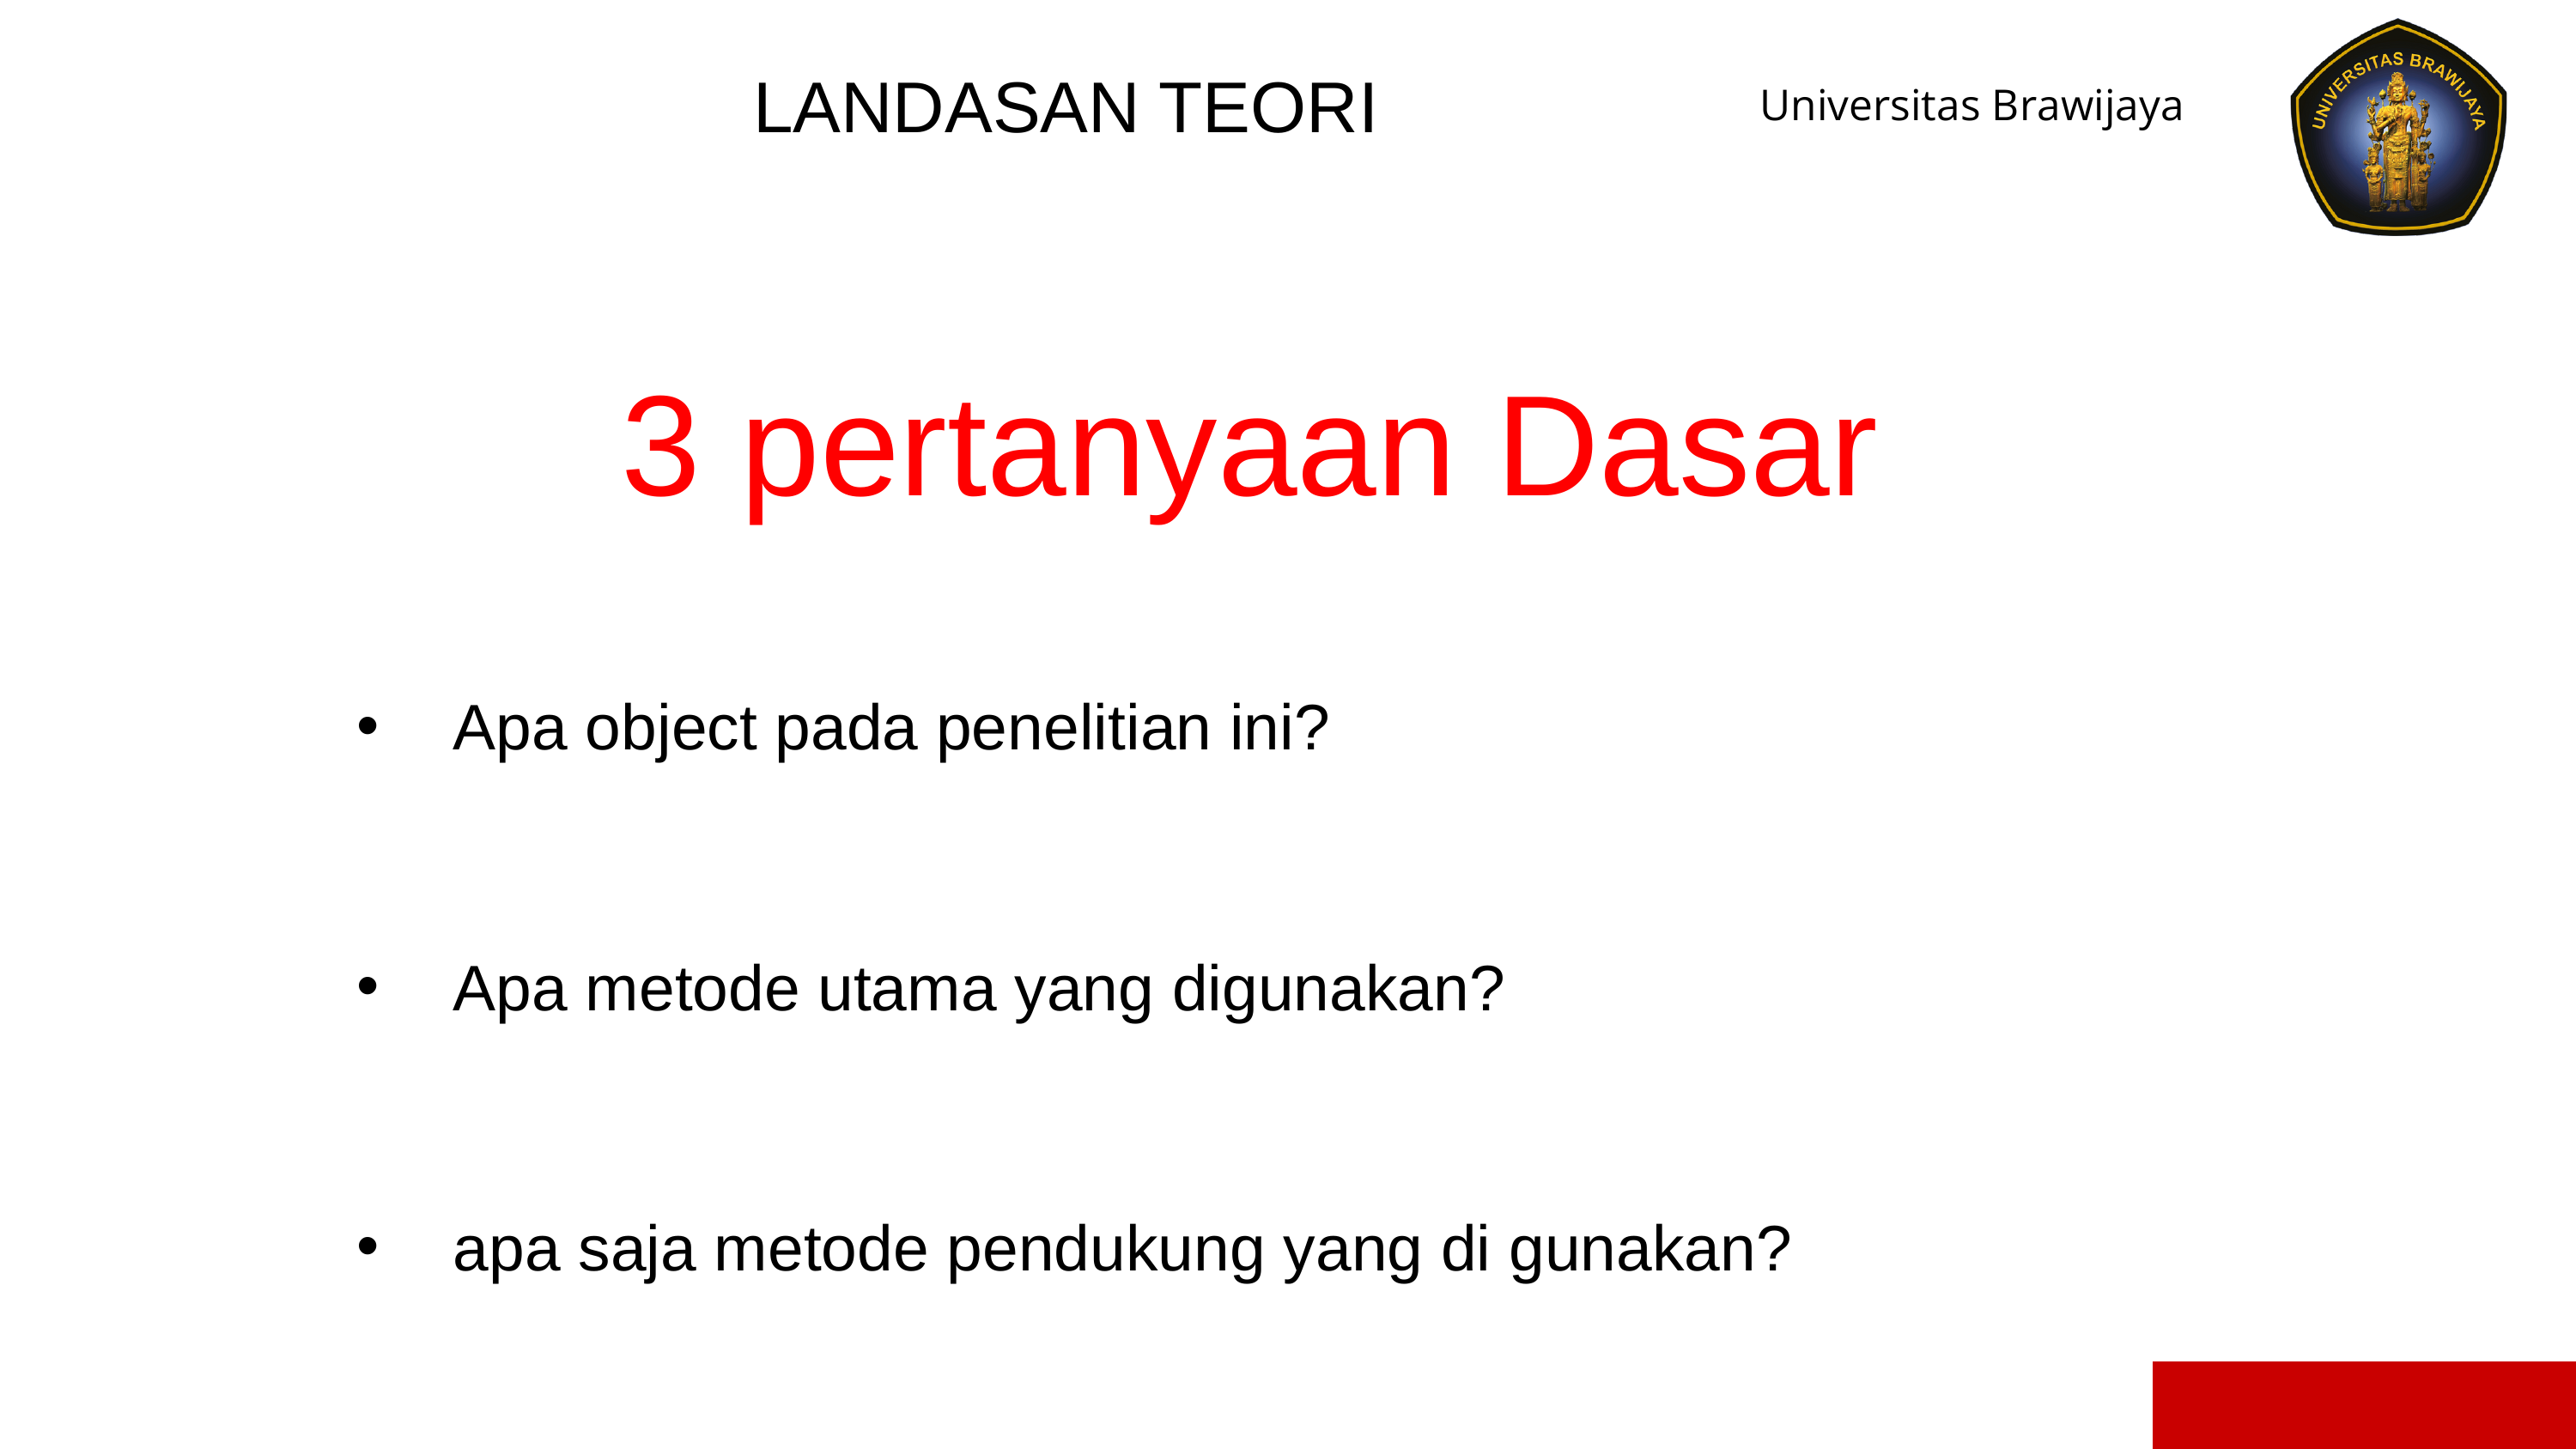

LANDASAN TEORI
Universitas Brawijaya
3 pertanyaan Dasar
Apa object pada penelitian ini?

Apa metode utama yang digunakan?

apa saja metode pendukung yang di gunakan?